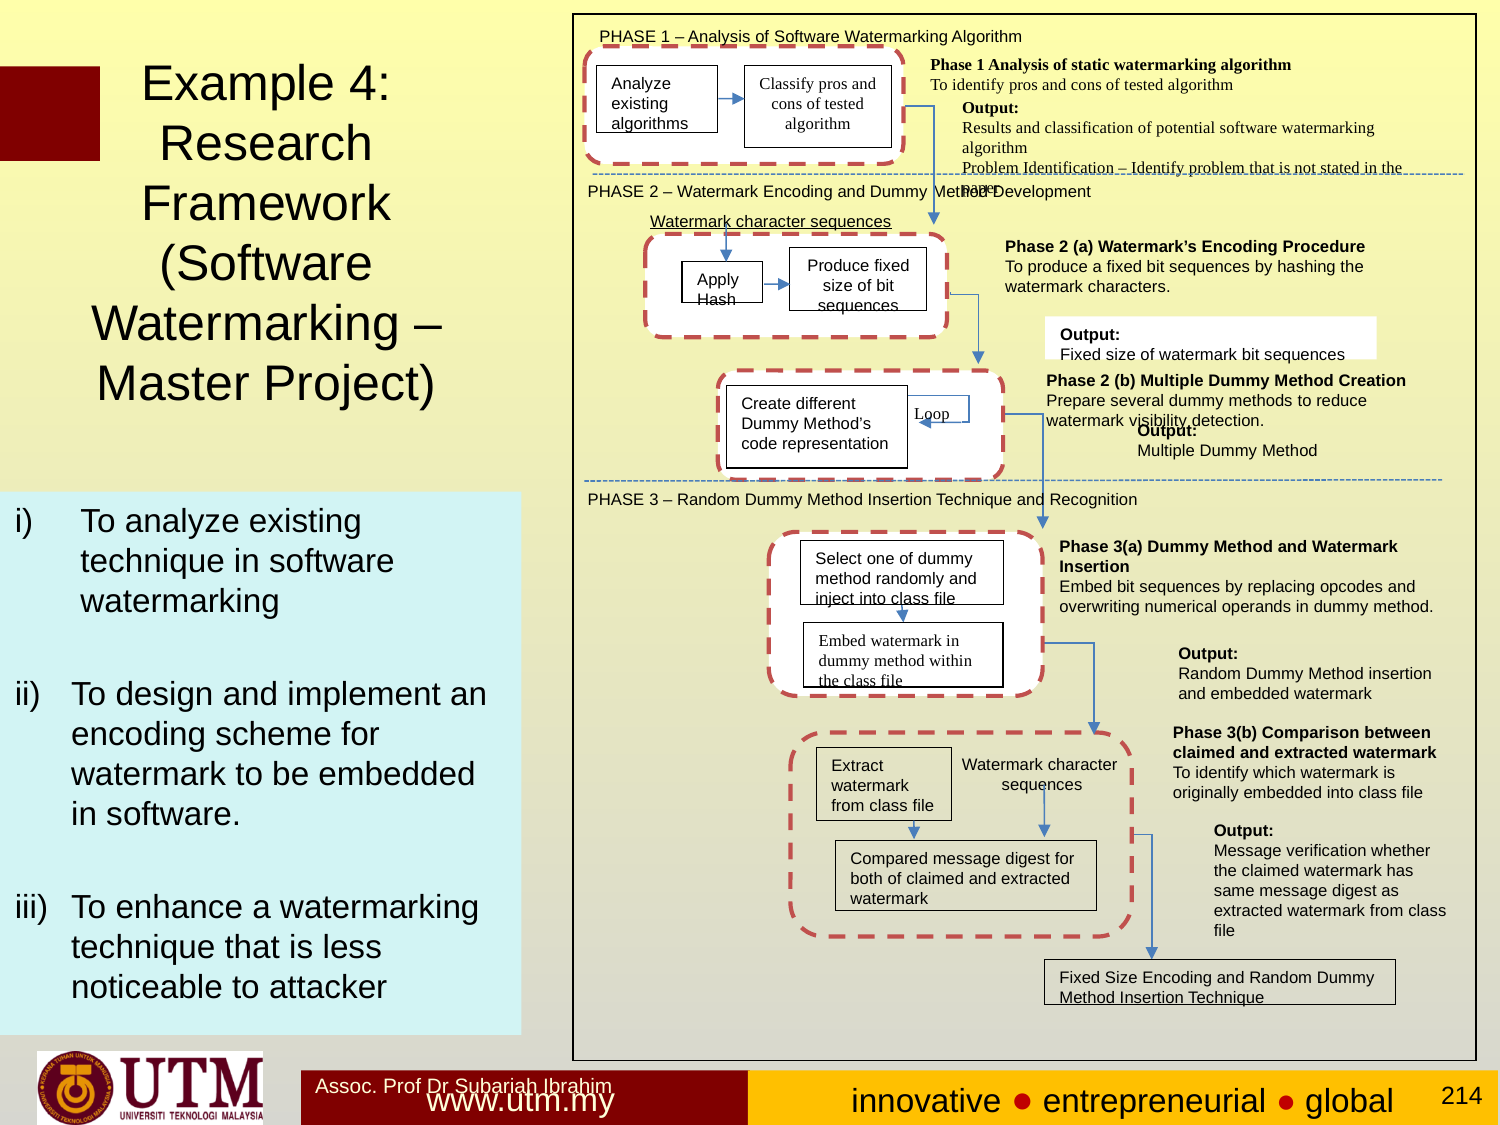

PHASE 1 – Analysis of Software Watermarking Algorithm

Phase 1 Analysis of static watermarking algorithm
To identify pros and cons of tested algorithm
Analyze existing algorithms
Classify pros and cons of tested algorithm
Output:
Results and classification of potential software watermarking algorithm
Problem Identification – Identify problem that is not stated in the paper

PHASE 2 – Watermark Encoding and Dummy Method Development

Watermark character sequences

Phase 2 (a) Watermark’s Encoding Procedure
To produce a fixed bit sequences by hashing the watermark characters.

Produce fixed size of bit sequences
Apply Hash

Output:
Fixed size of watermark bit sequences

Phase 2 (b) Multiple Dummy Method Creation
Prepare several dummy methods to reduce watermark visibility detection.

Create different Dummy Method’s code representation
Loop

Output:
Multiple Dummy Method

PHASE 3 – Random Dummy Method Insertion Technique and Recognition
Phase 3(a) Dummy Method and Watermark Insertion
Embed bit sequences by replacing opcodes and overwriting numerical operands in dummy method.

Select one of dummy method randomly and inject into class file

Embed watermark in dummy method within the class file
Output:
Random Dummy Method insertion and embedded watermark

Phase 3(b) Comparison between claimed and extracted watermark
To identify which watermark is originally embedded into class file

Watermark character
 sequences
Extract watermark from class file

Output:
Message verification whether the claimed watermark has same message digest as extracted watermark from class file

Compared message digest for both of claimed and extracted watermark
Fixed Size Encoding and Random Dummy Method Insertion Technique
# Example 4: Research Framework (Software Watermarking – Master Project)
To analyze existing technique in software watermarking

ii) 	To design and implement an encoding scheme for watermark to be embedded in software.

iii)	To enhance a watermarking technique that is less noticeable to attacker

Assoc. Prof Dr Subariah Ibrahim